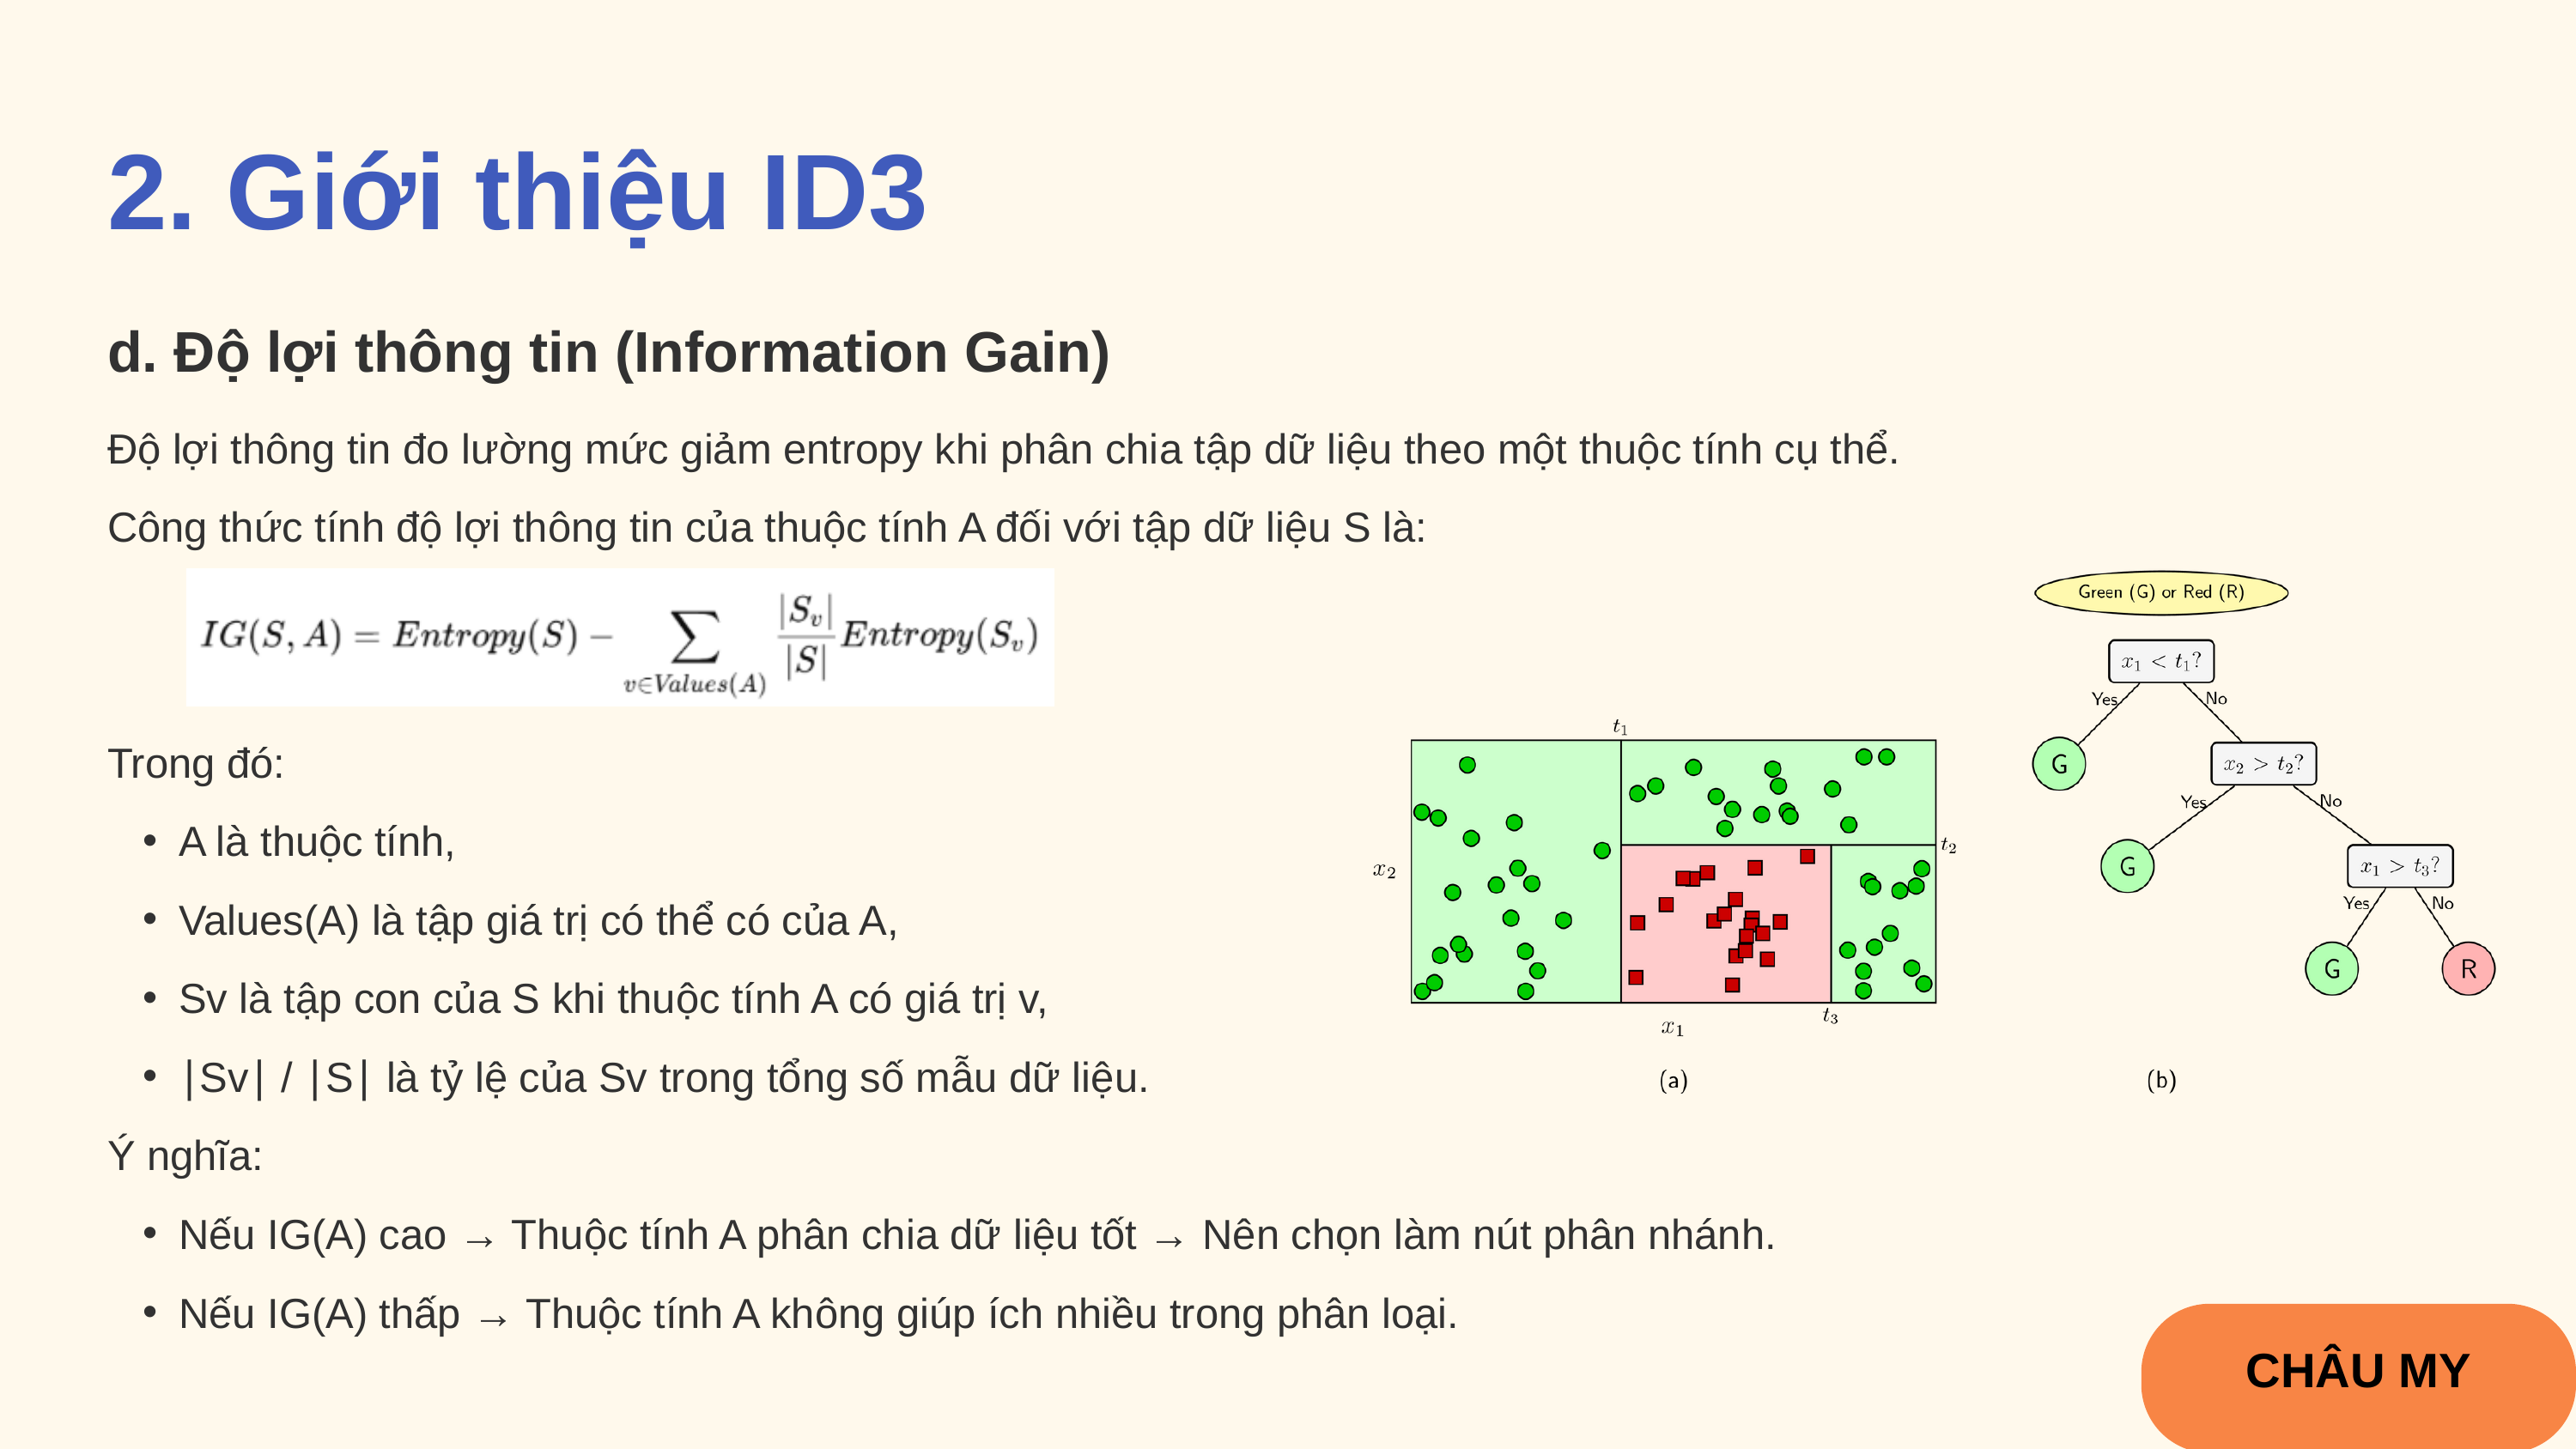

2. Giới thiệu ID3

d. Độ lợi thông tin (Information Gain)
Độ lợi thông tin đo lường mức giảm entropy khi phân chia tập dữ liệu theo một thuộc tính cụ thể.
Công thức tính độ lợi thông tin của thuộc tính A đối với tập dữ liệu S là:​

Trong đó:
A là thuộc tính,
Values(A) là tập giá trị có thể có của A,
Sv​ là tập con của S khi thuộc tính A có giá trị v,
∣Sv∣ / ∣S∣ là tỷ lệ của Sv​ trong tổng số mẫu dữ liệu.
Ý nghĩa:
Nếu IG(A) cao → Thuộc tính A phân chia dữ liệu tốt → Nên chọn làm nút phân nhánh.
Nếu IG(A) thấp → Thuộc tính A không giúp ích nhiều trong phân loại.

CHÂU MY